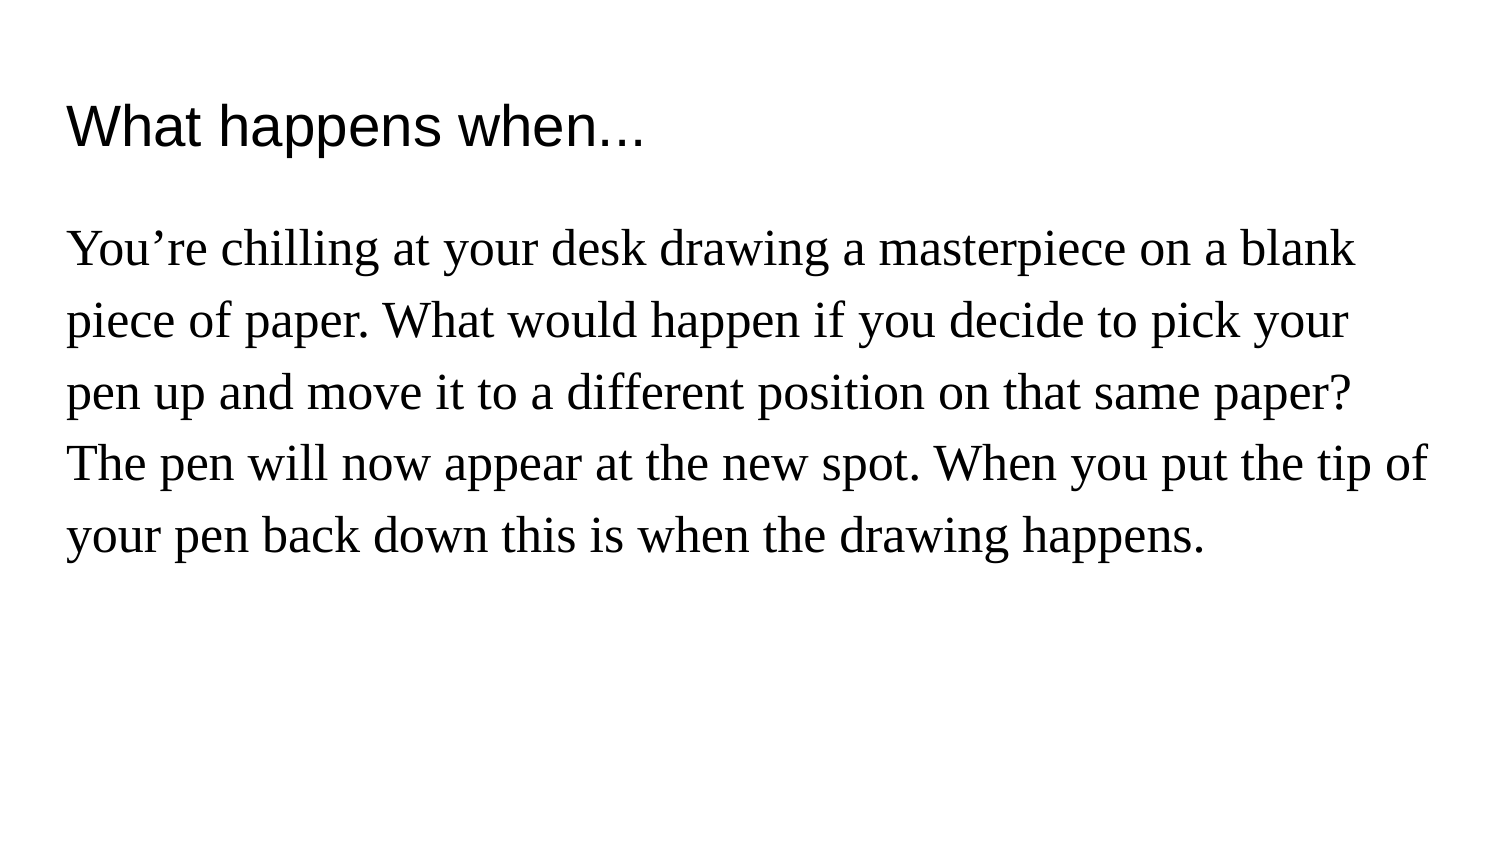

# What happens when...
You’re chilling at your desk drawing a masterpiece on a blank piece of paper. What would happen if you decide to pick your pen up and move it to a different position on that same paper? The pen will now appear at the new spot. When you put the tip of your pen back down this is when the drawing happens.